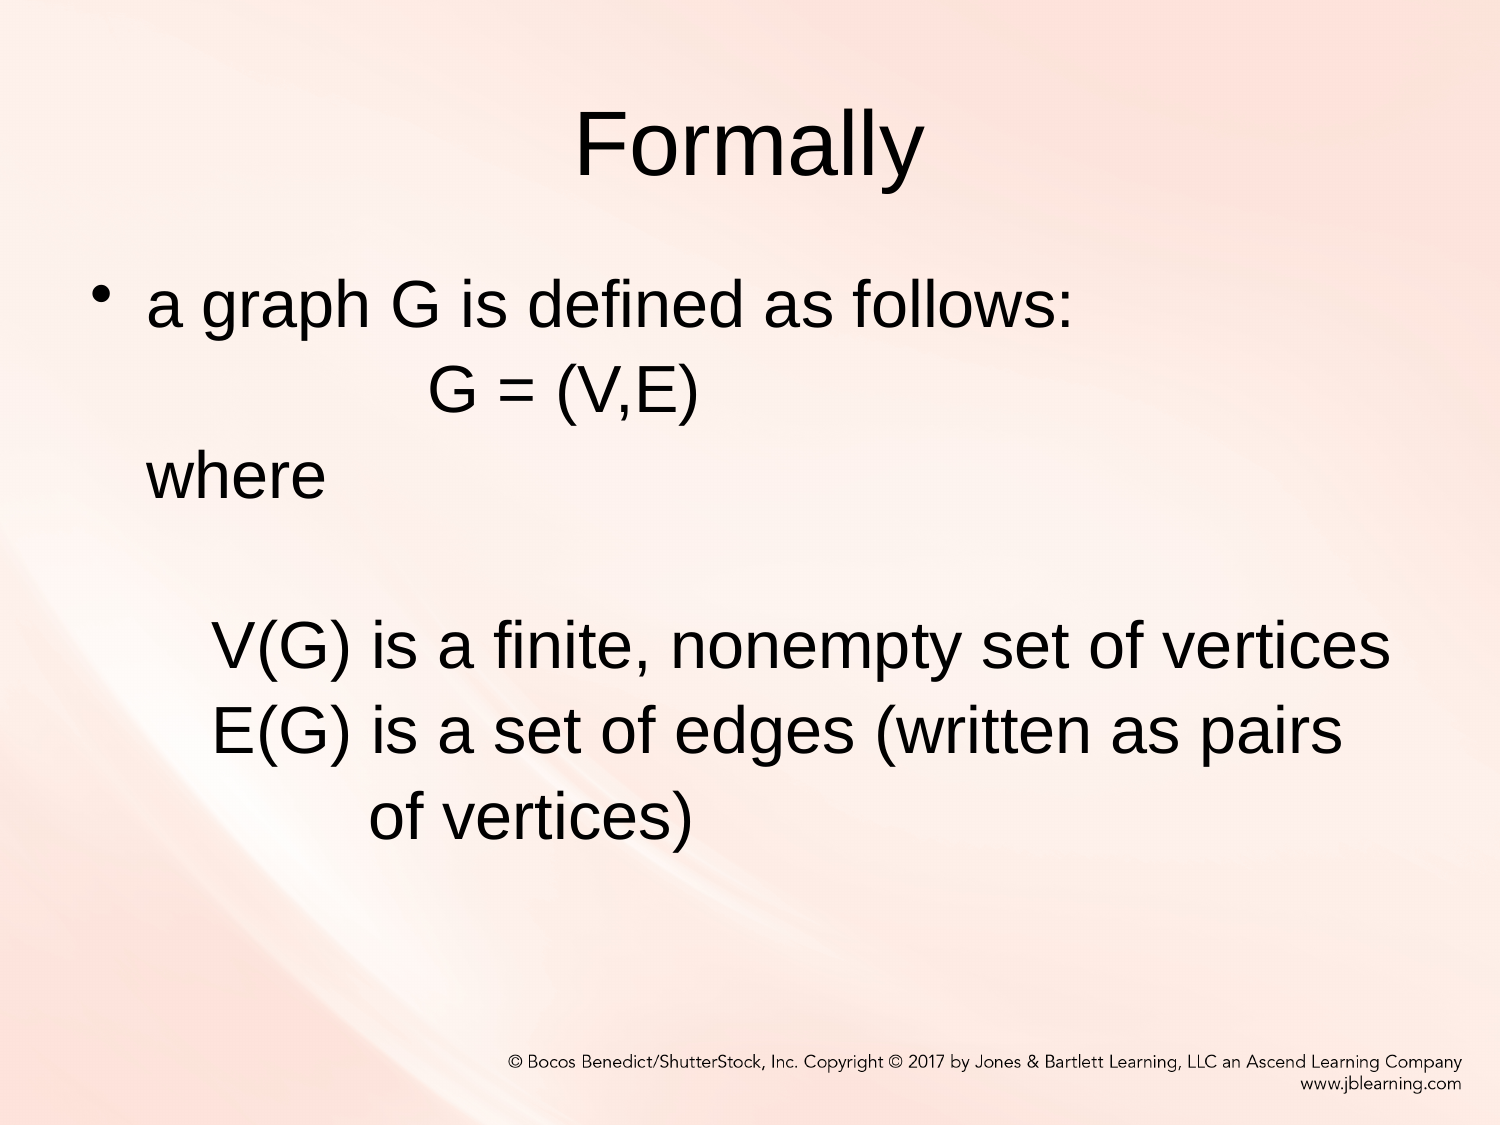

# Formally
a graph G is defined as follows:
	G = (V,E)
	where

	V(G) is a finite, nonempty set of vertices
	E(G) is a set of edges (written as pairs
           of vertices)